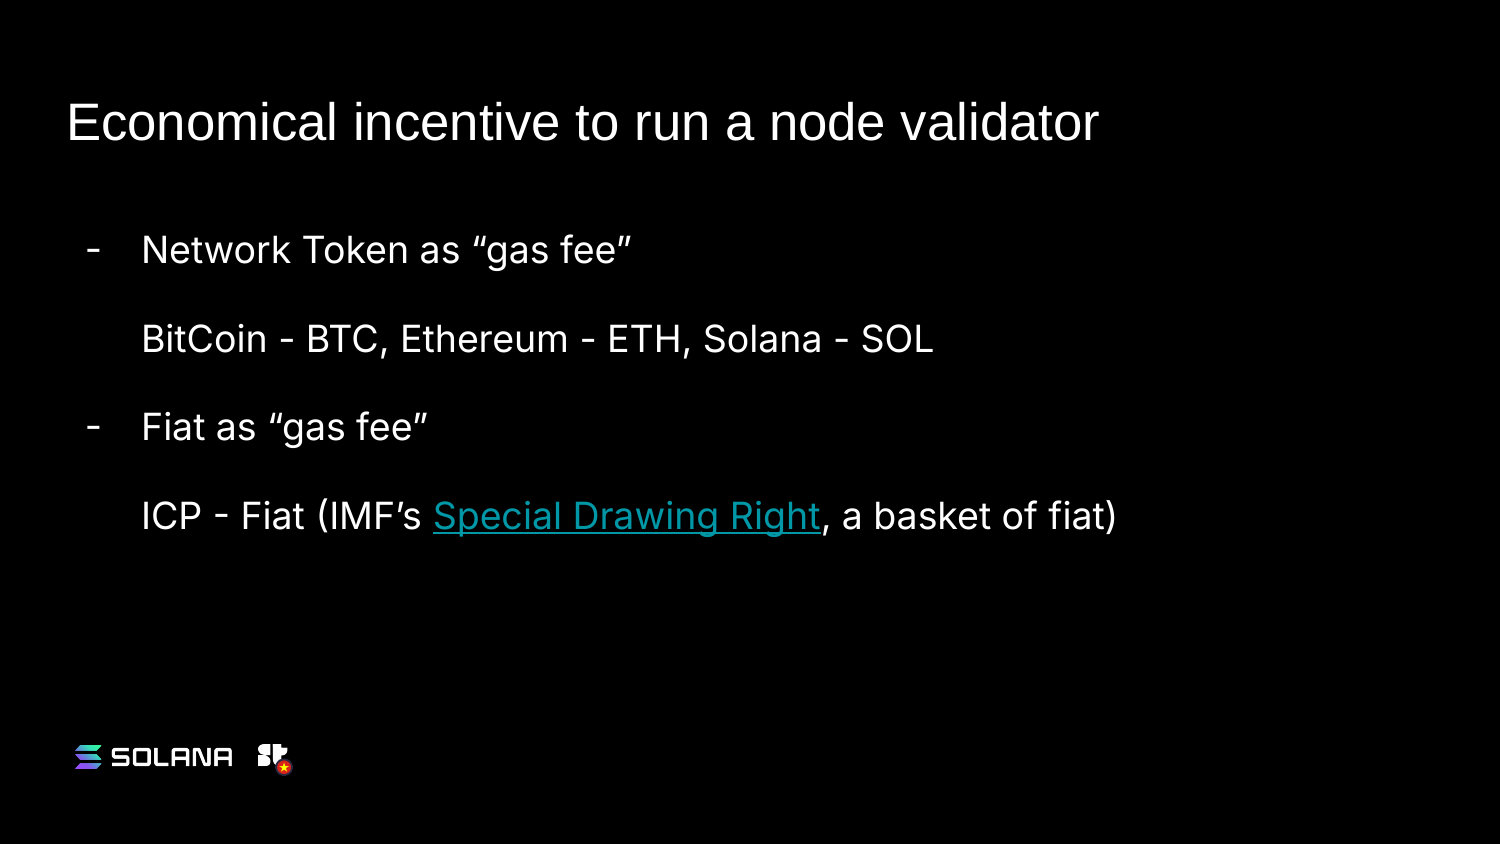

# Economical incentive to run a node validator
Network Token as “gas fee”
BitCoin - BTC, Ethereum - ETH, Solana - SOL
Fiat as “gas fee”
ICP - Fiat (IMF’s Special Drawing Right, a basket of fiat)